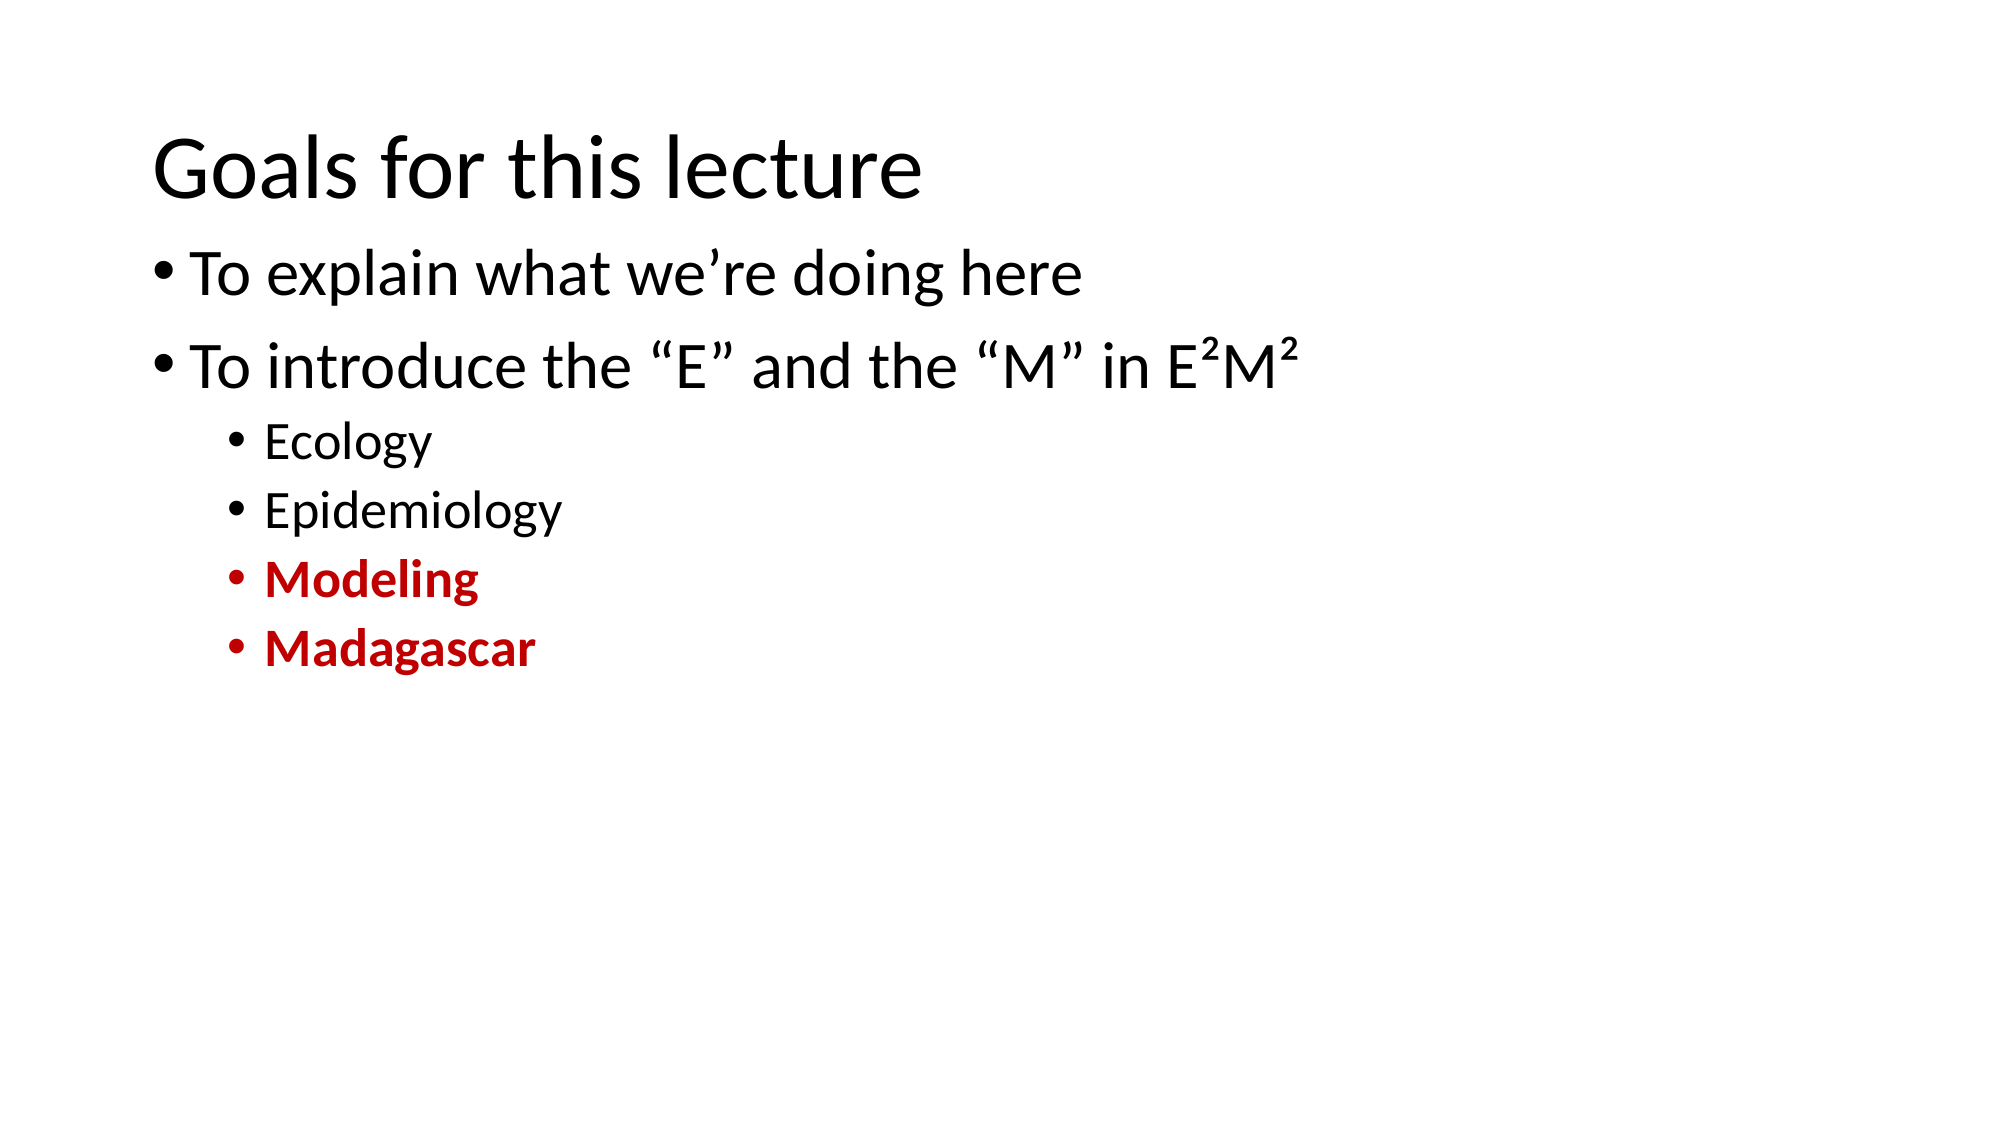

# Goals for this lecture
To explain what we’re doing here
To introduce the “E” and the “M” in E²M²
Ecology
Epidemiology
Modeling
Madagascar